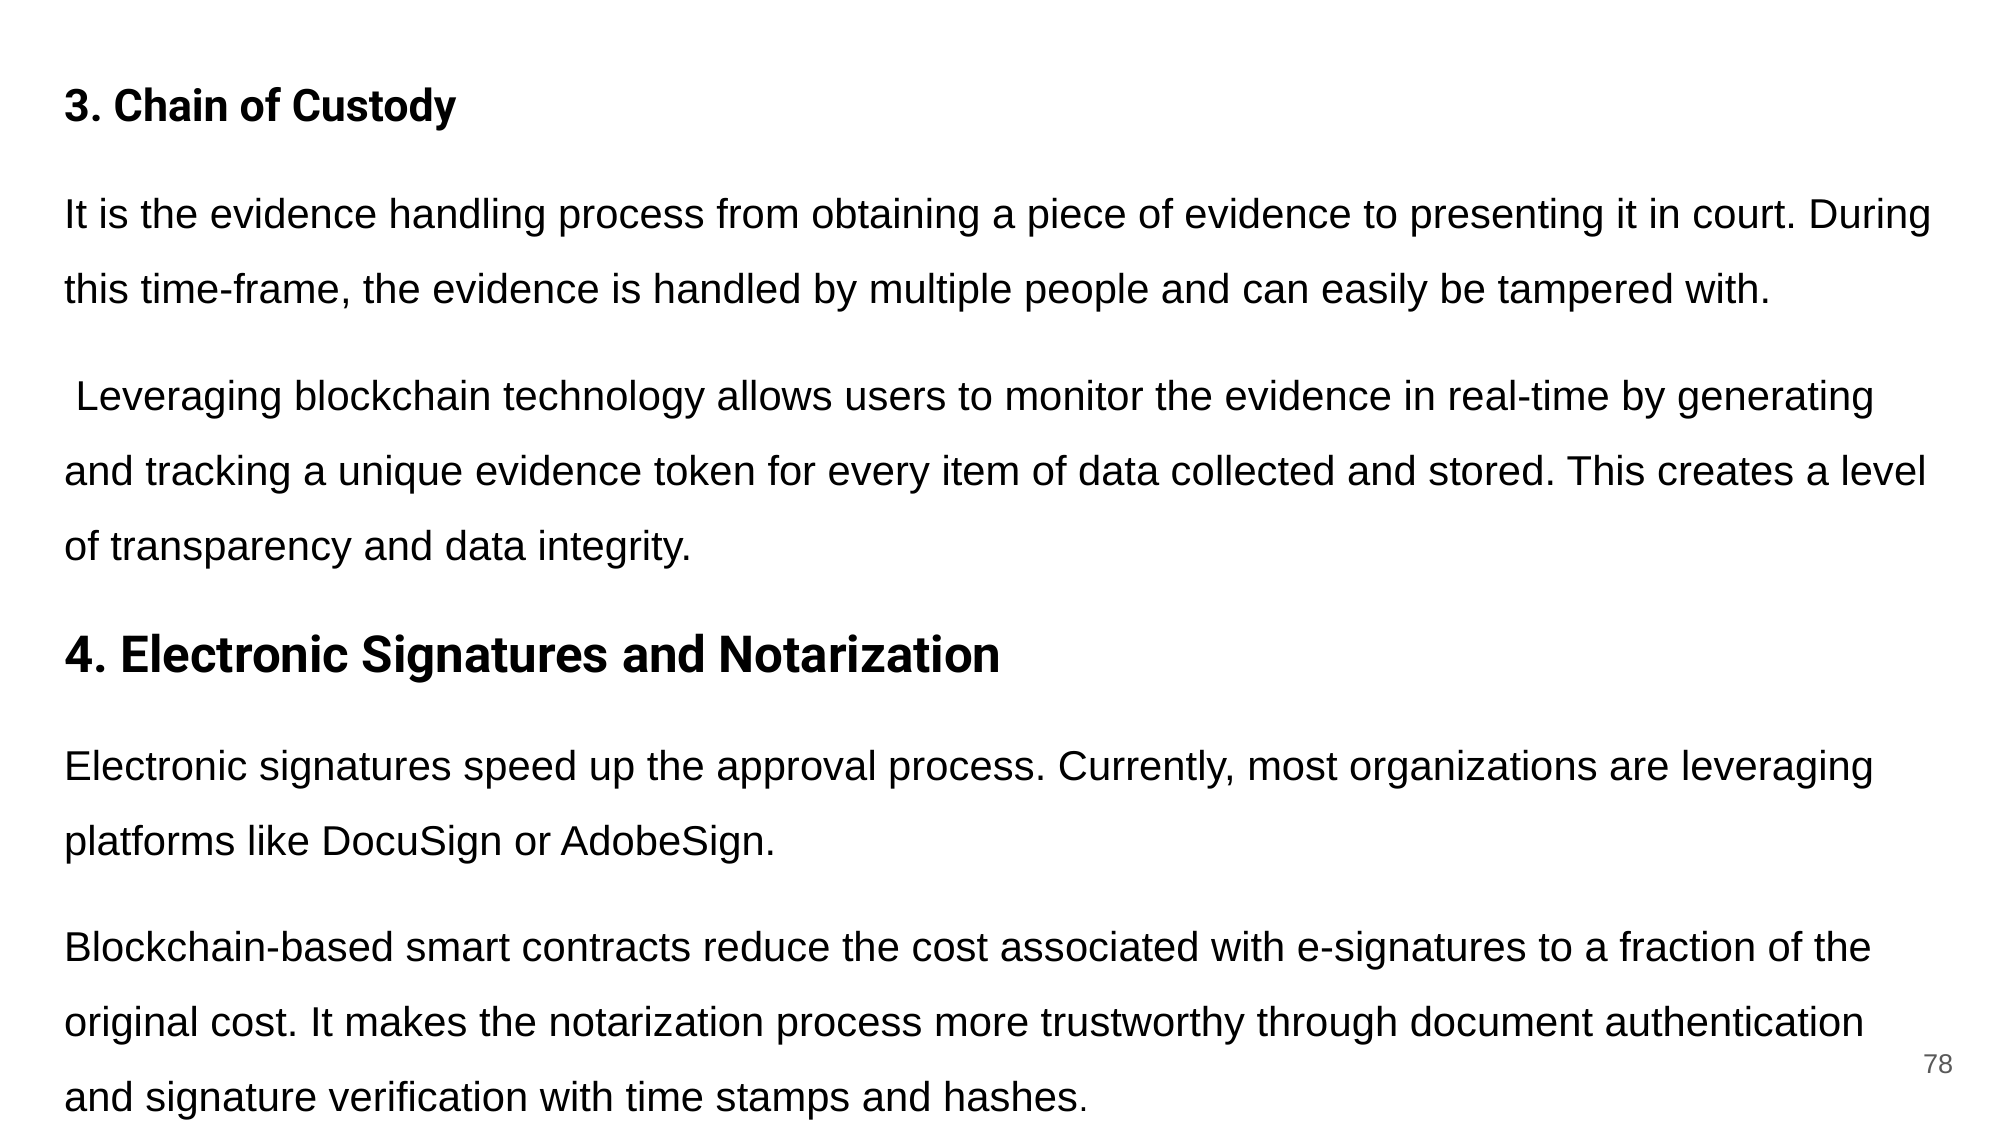

3. Chain of Custody
It is the evidence handling process from obtaining a piece of evidence to presenting it in court. During this time-frame, the evidence is handled by multiple people and can easily be tampered with.
 Leveraging blockchain technology allows users to monitor the evidence in real-time by generating and tracking a unique evidence token for every item of data collected and stored. This creates a level of transparency and data integrity.
4. Electronic Signatures and Notarization
Electronic signatures speed up the approval process. Currently, most organizations are leveraging platforms like DocuSign or AdobeSign.
Blockchain-based smart contracts reduce the cost associated with e-signatures to a fraction of the original cost. It makes the notarization process more trustworthy through document authentication and signature verification with time stamps and hashes.
78